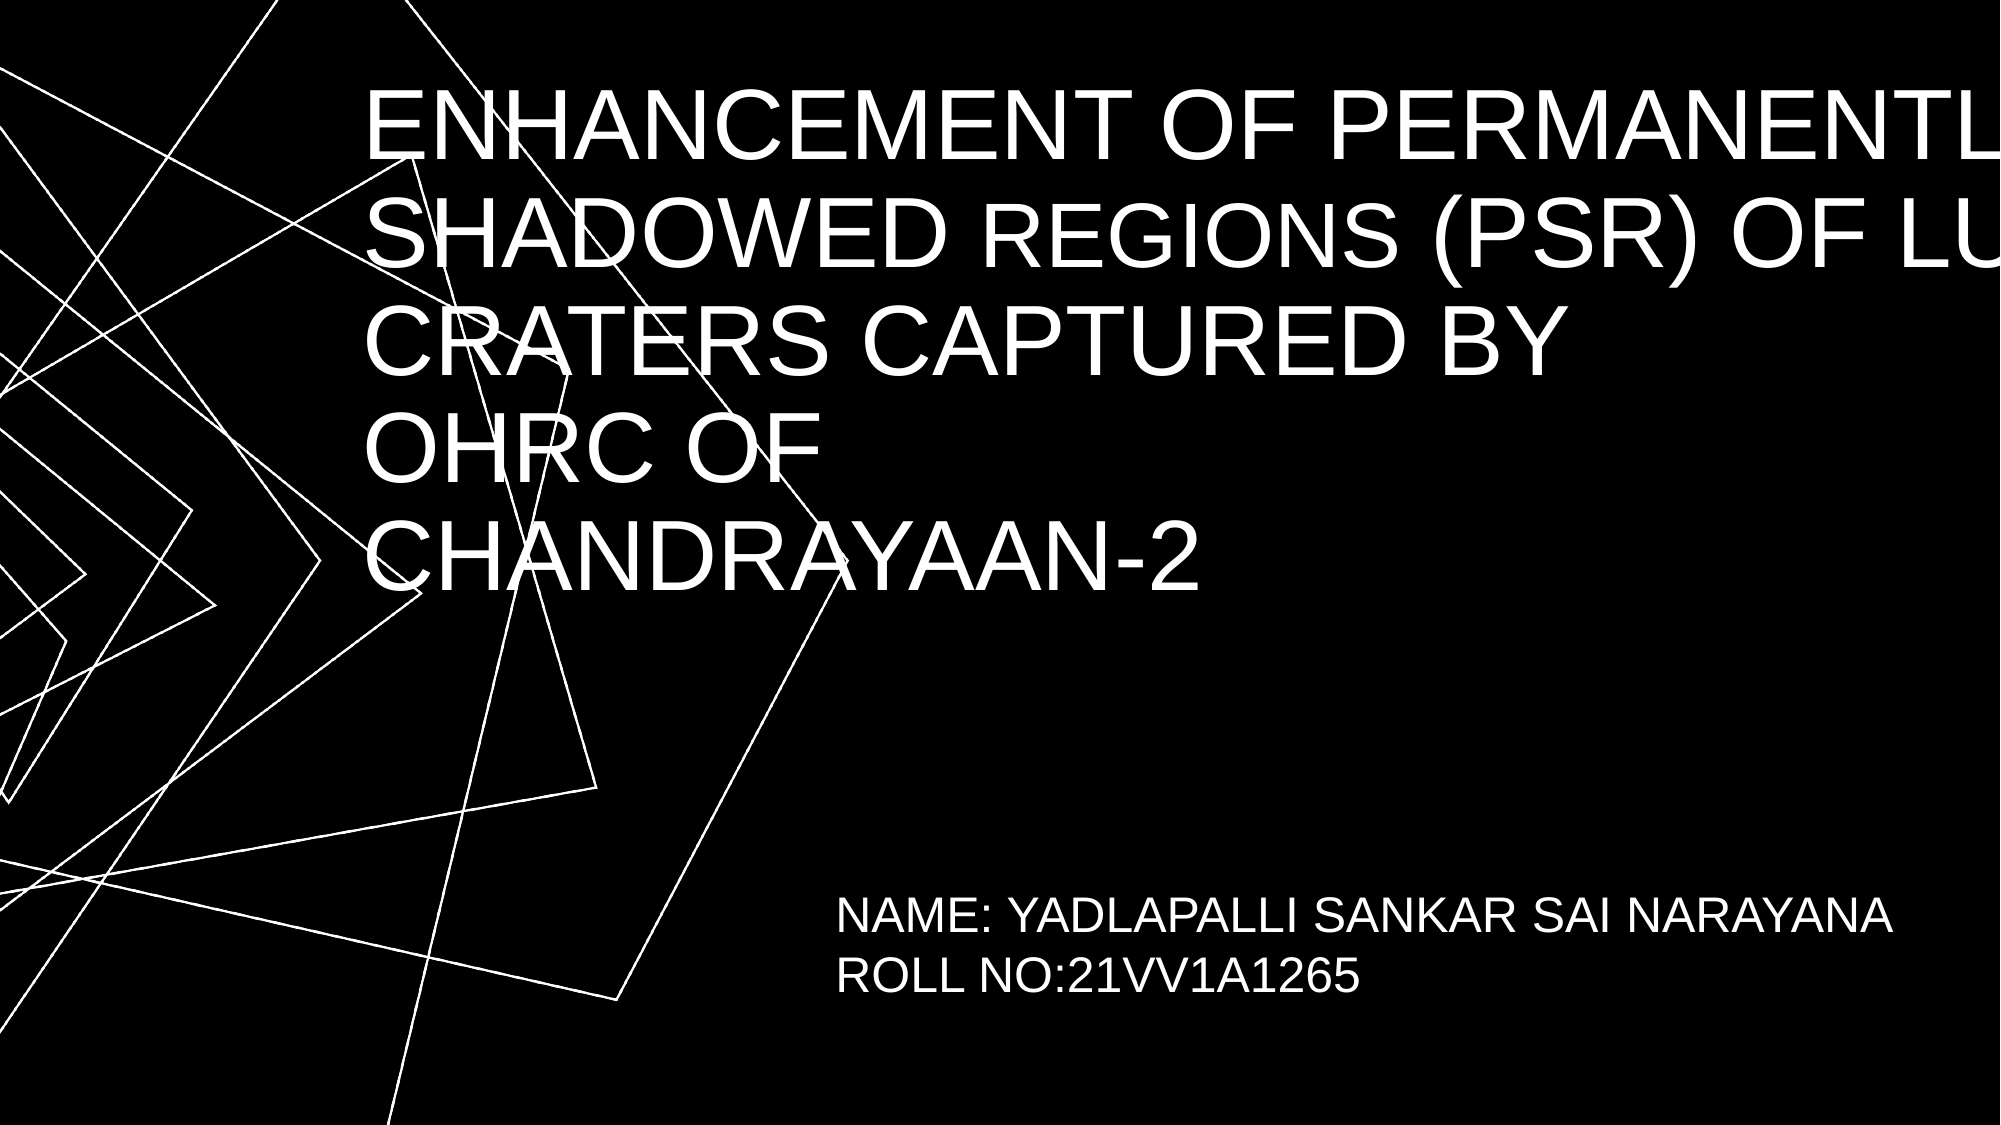

# Enhancement of Permanently Shadowed Regions (PSR) of Lunar Craters Captured by OHRC of Chandrayaan-2
NAME: YADLAPALLI SANKAR SAI NARAYANA
ROLL NO:21VV1A1265